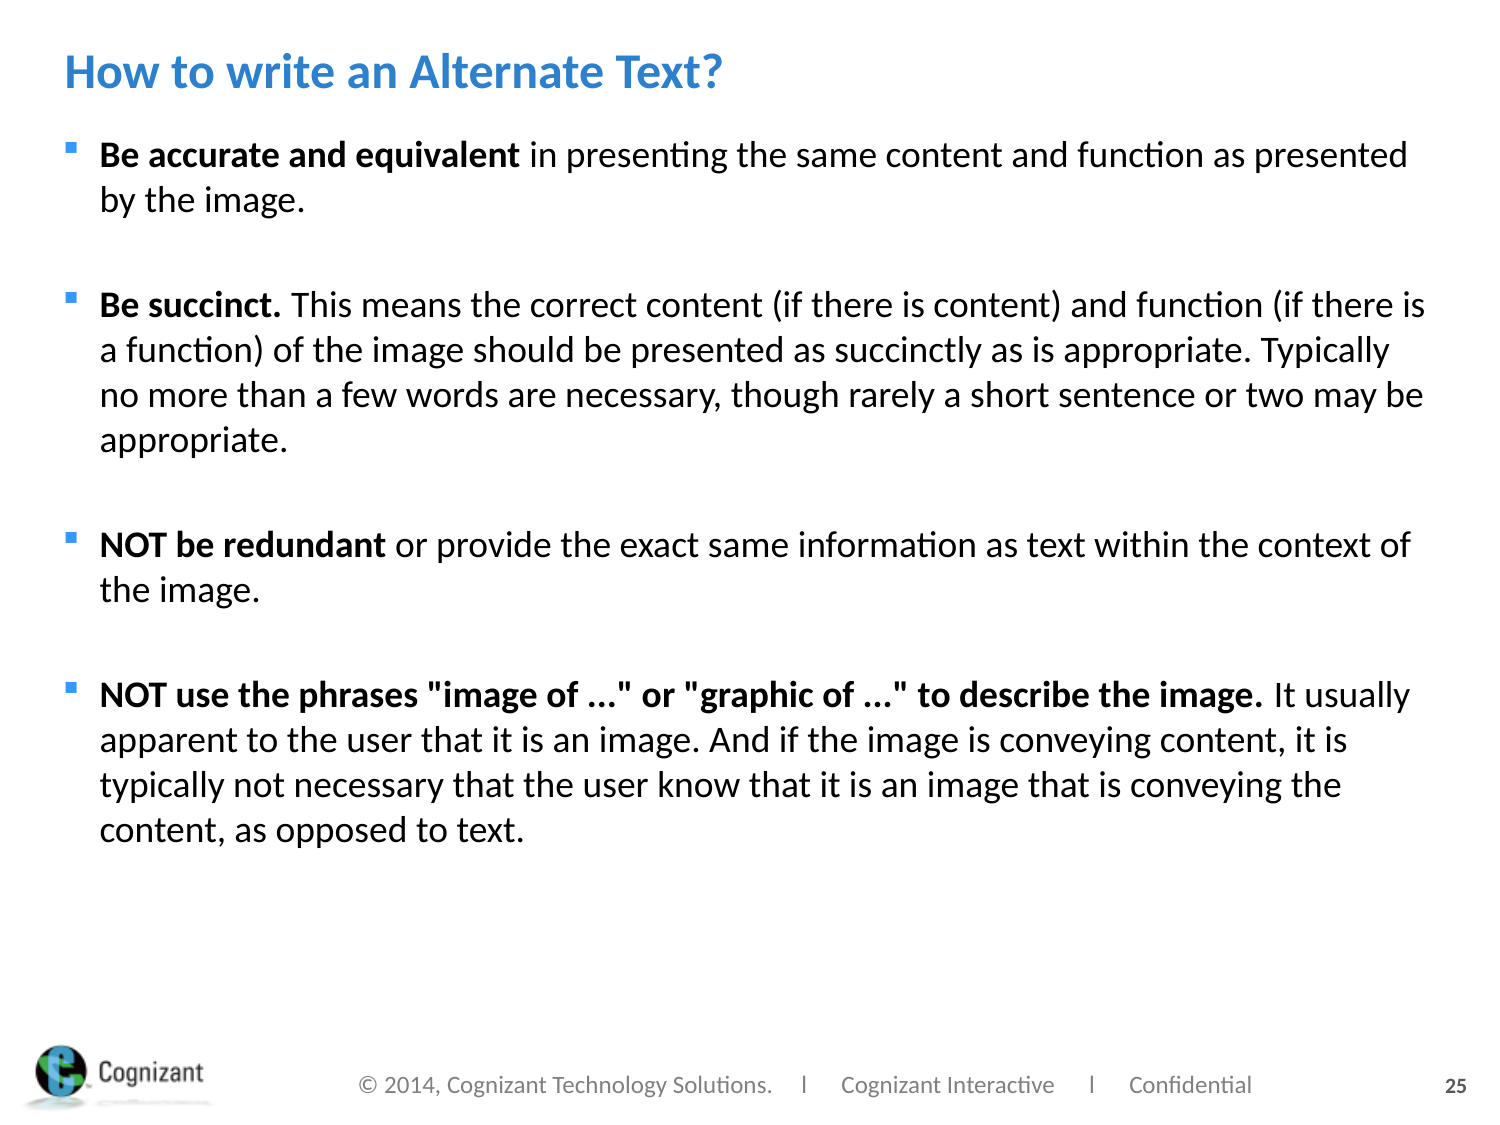

# How to write an Alternate Text?
Be accurate and equivalent in presenting the same content and function as presented by the image.

Be succinct. This means the correct content (if there is content) and function (if there is a function) of the image should be presented as succinctly as is appropriate. Typically no more than a few words are necessary, though rarely a short sentence or two may be appropriate.

NOT be redundant or provide the exact same information as text within the context of the image.

NOT use the phrases "image of ..." or "graphic of ..." to describe the image. It usually apparent to the user that it is an image. And if the image is conveying content, it is typically not necessary that the user know that it is an image that is conveying the content, as opposed to text.

25